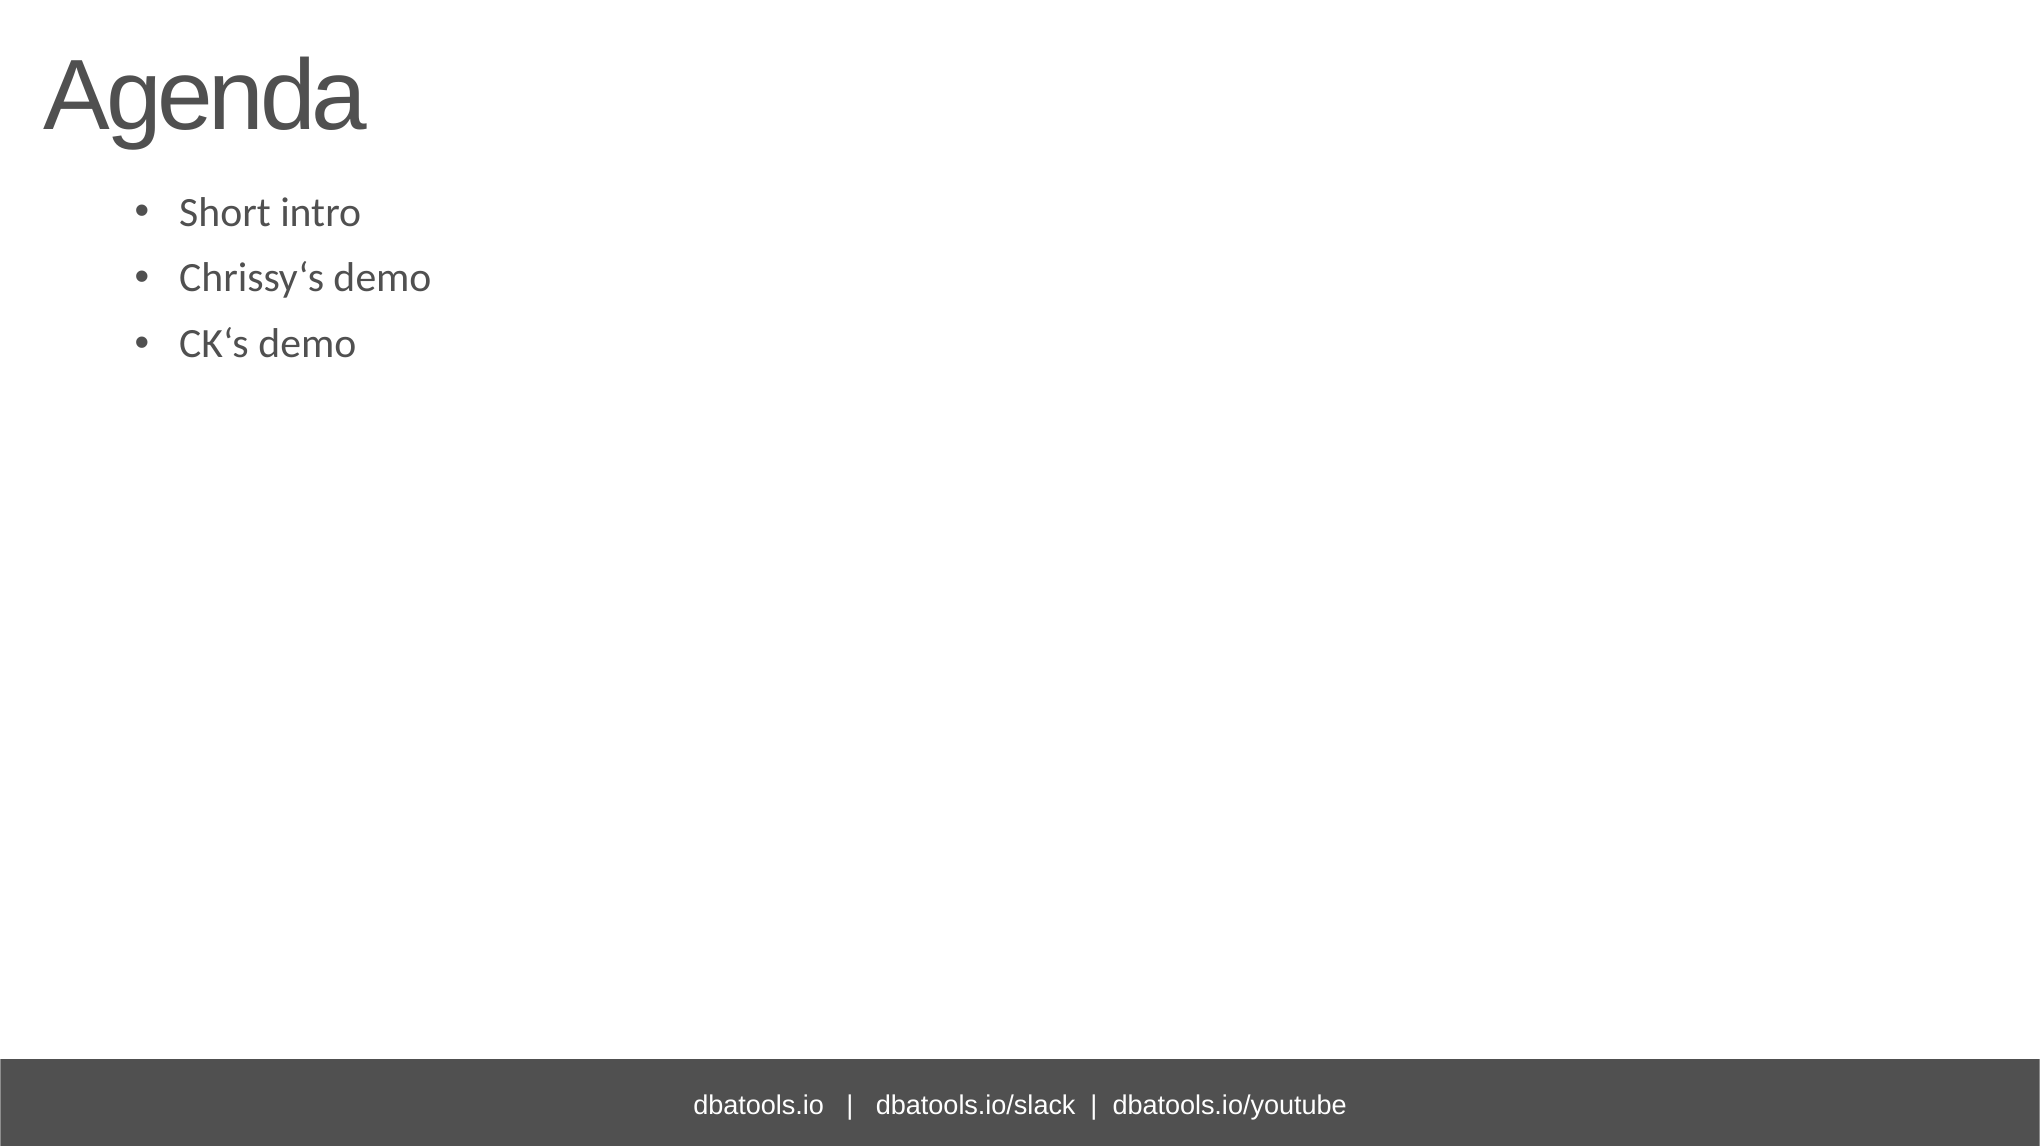

# Agenda
Short intro
Chrissy‘s demo
CK‘s demo

dbatools.io   |   dbatools.io/slack  |  dbatools.io/youtube